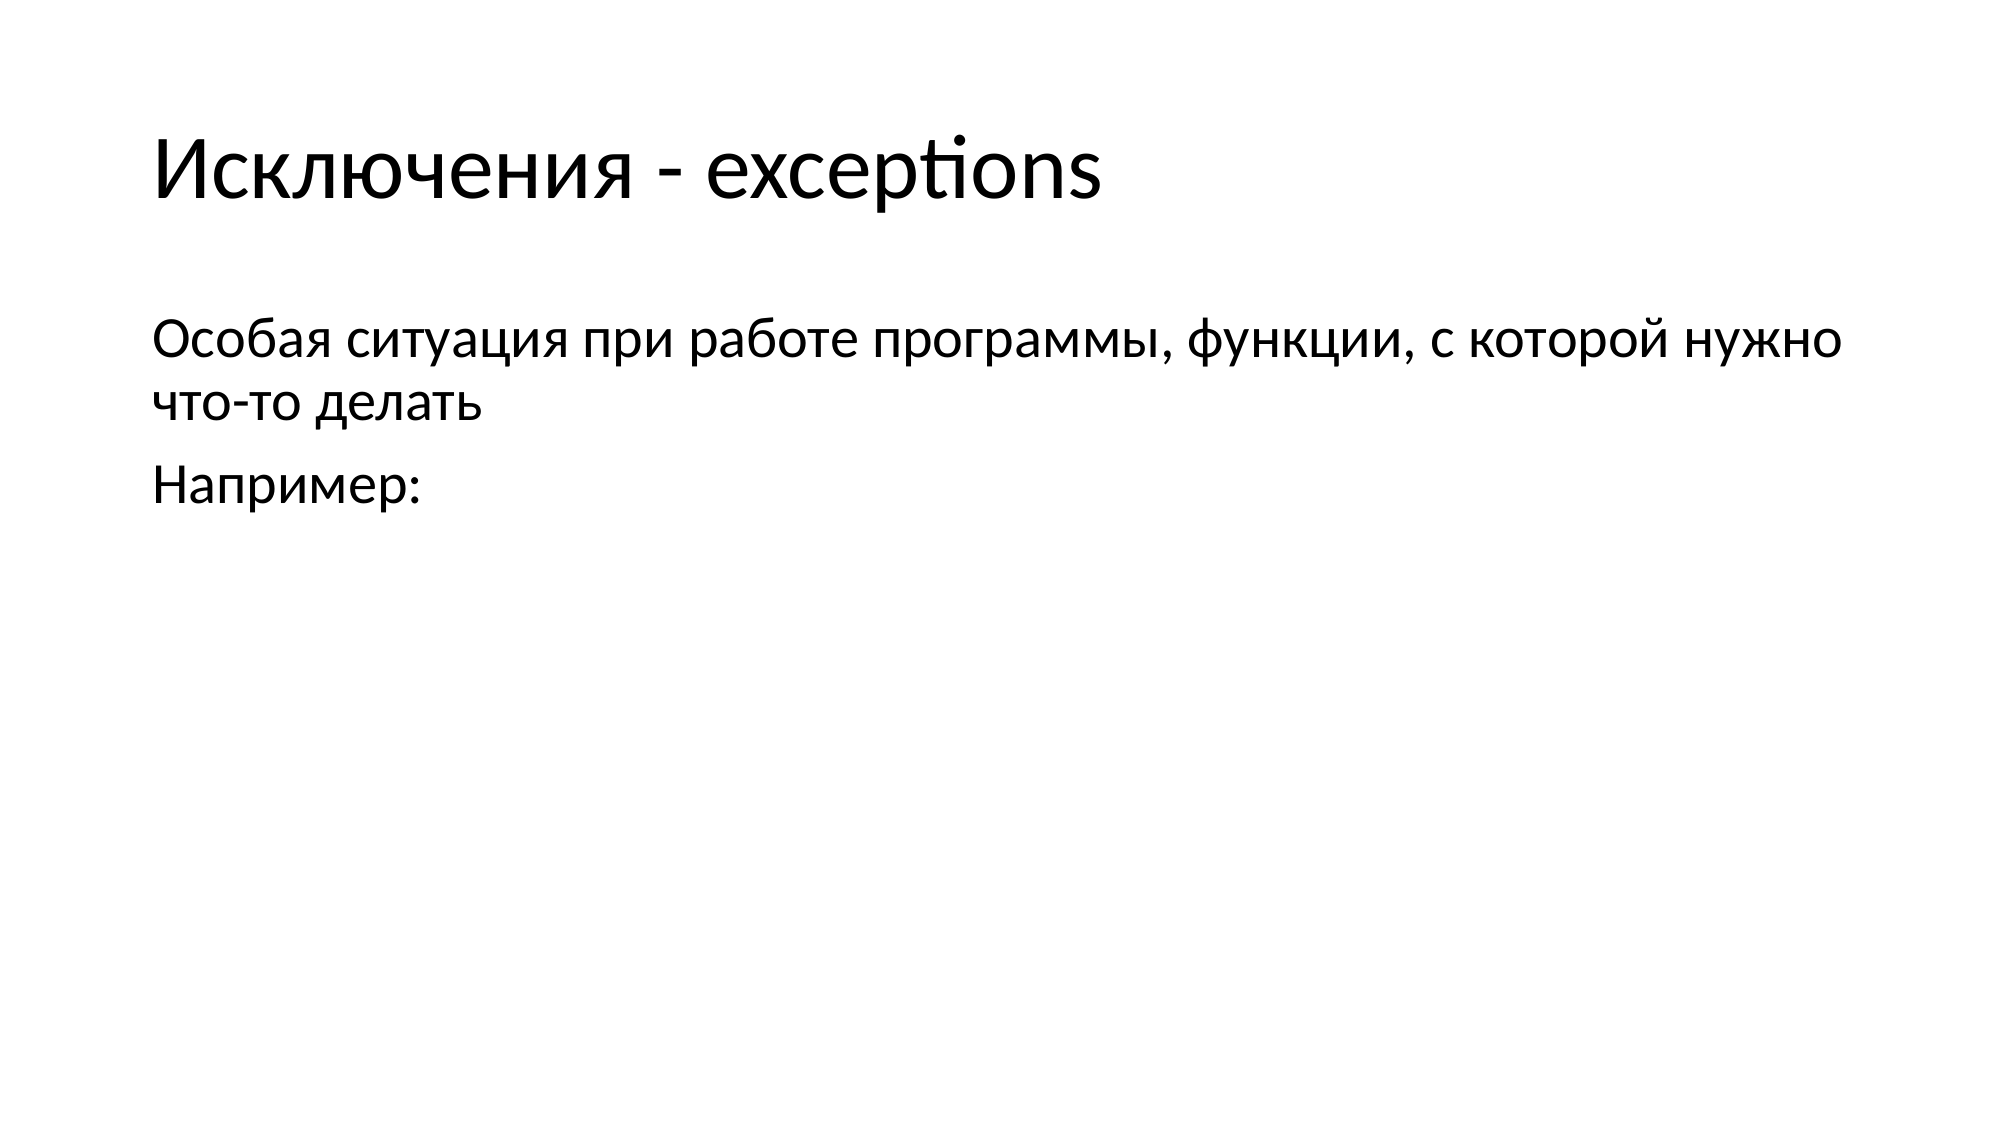

# Исключения - exceptions
Особая ситуация при работе программы, функции, с которой нужно что-то делать
Например:
целочисленное деление на ноль
считывание данных без доступа к ним
исчерпание доступной памяти
аварийное отключение электропитания системы